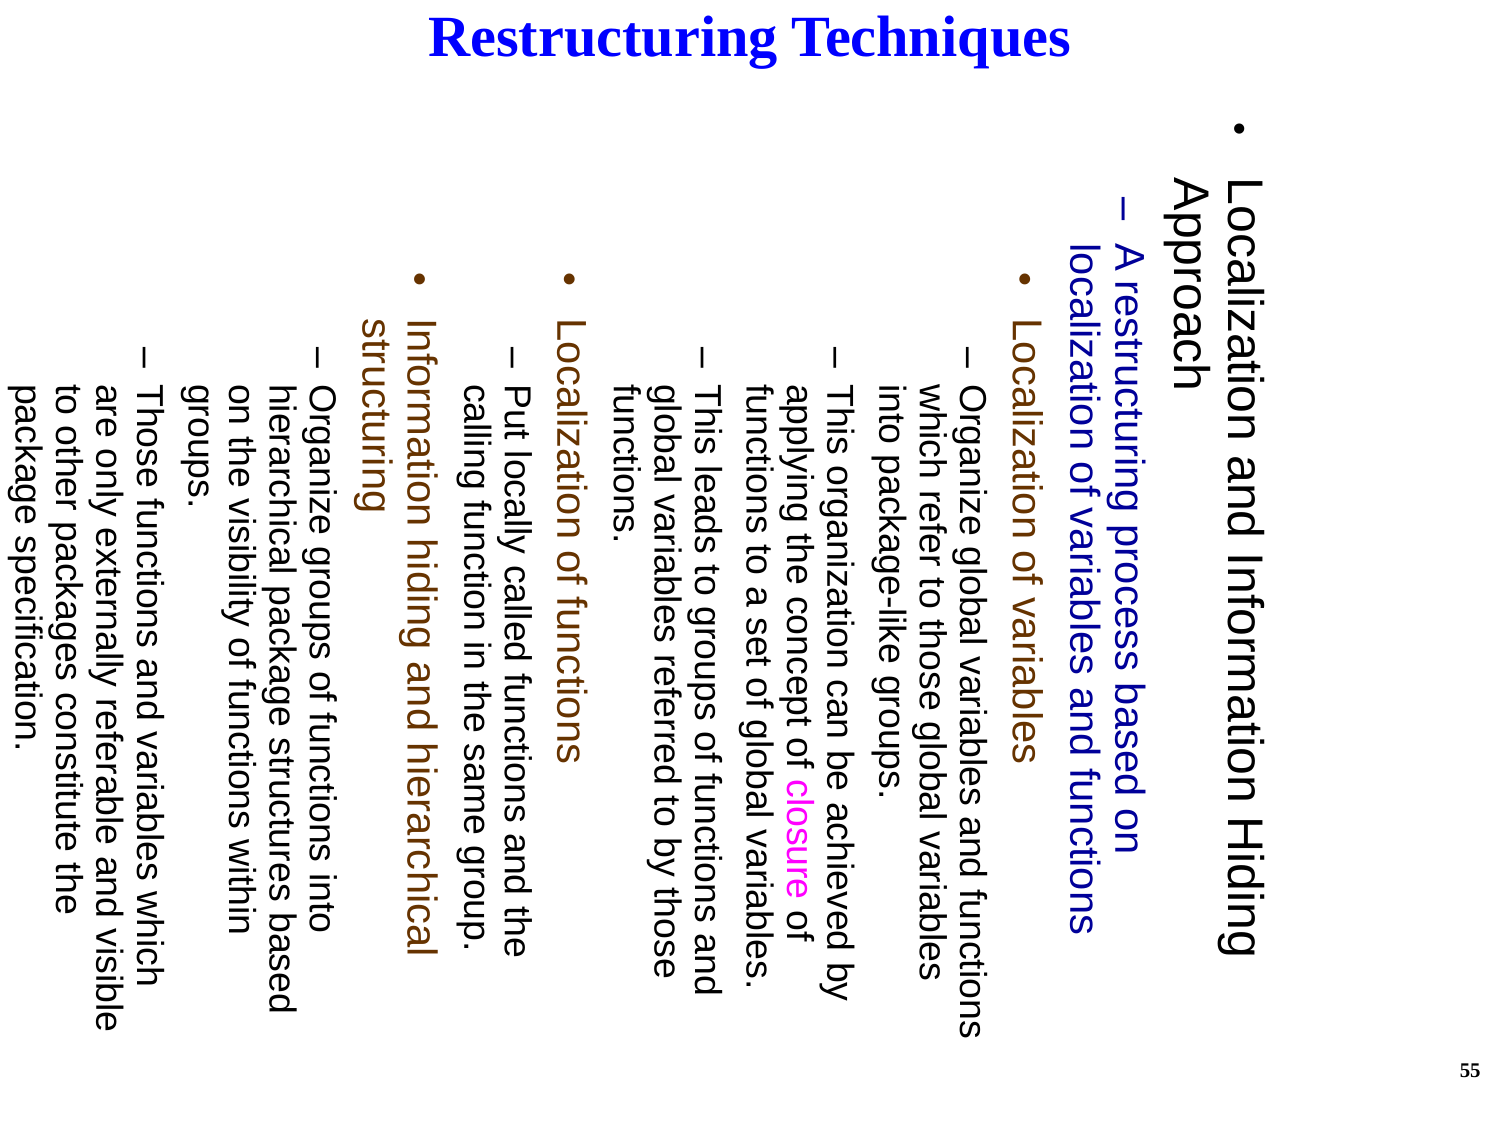

Restructuring Techniques
Localization and Information Hiding Approach
A restructuring process based on  localization of variables and functions
Localization of variables
Organize global variables and functions which refer to those global variables into package-like groups.
This organization can be achieved by applying the concept of closure of functions to a set of global variables.
This leads to groups of functions and global variables referred to by those functions.
Localization of functions
Put locally called functions and the calling function in the same group.
Information hiding and hierarchical structuring
Organize groups of functions into hierarchical package structures based on the visibility of functions within groups.
Those functions and variables which are only externally referable and visible to other packages constitute the package specification.
55